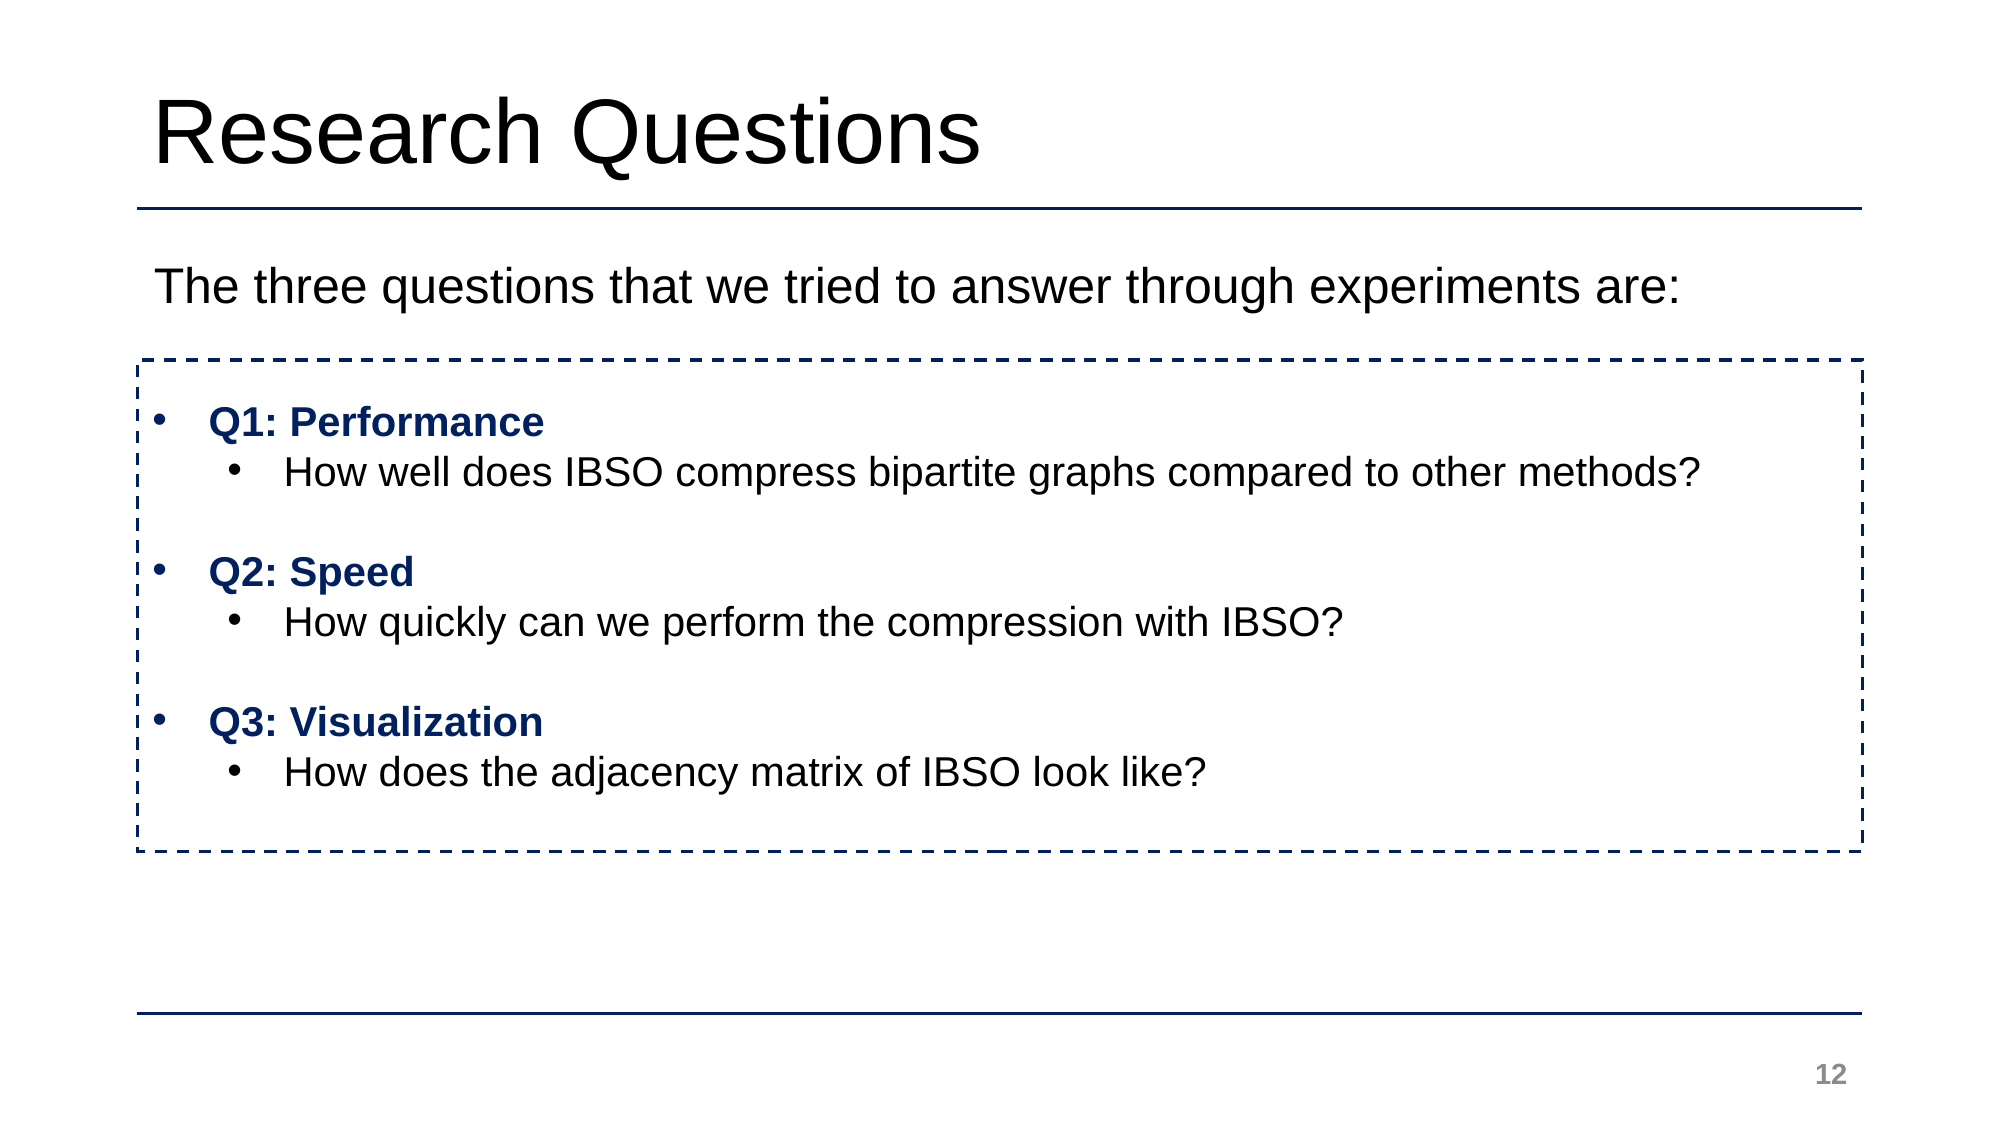

# Research Questions
The three questions that we tried to answer through experiments are:

Q1: Performance
How well does IBSO compress bipartite graphs compared to other methods?

Q2: Speed
How quickly can we perform the compression with IBSO?

Q3: Visualization
How does the adjacency matrix of IBSO look like?
12